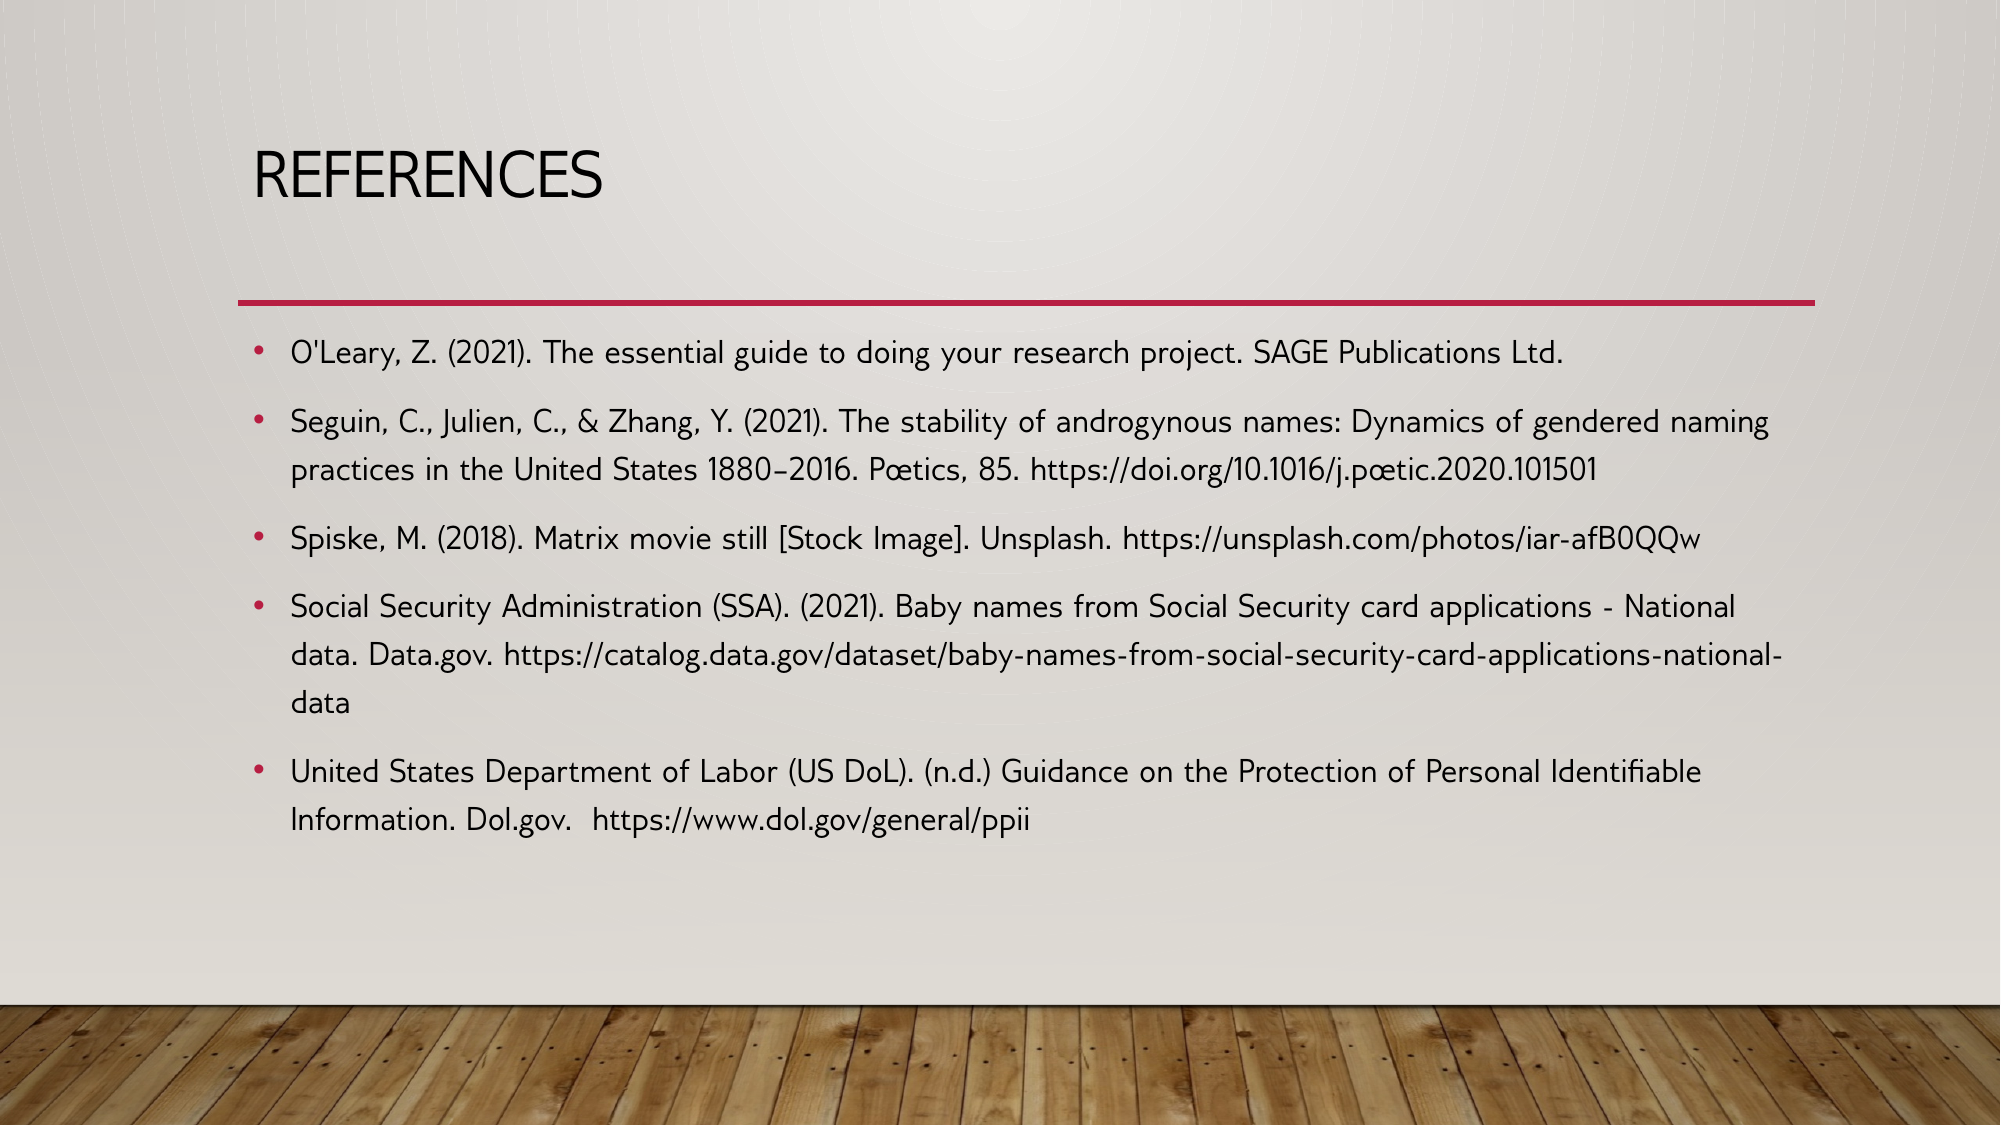

# References
O'Leary, Z. (2021). The essential guide to doing your research project. SAGE Publications Ltd.
Seguin, C., Julien, C., & Zhang, Y. (2021). The stability of androgynous names: Dynamics of gendered naming practices in the United States 1880–2016. Poetics, 85. https://doi.org/10.1016/j.poetic.2020.101501
Spiske, M. (2018). Matrix movie still [Stock Image]. Unsplash. https://unsplash.com/photos/iar-afB0QQw
Social Security Administration (SSA). (2021). Baby names from Social Security card applications - National data. Data.gov. https://catalog.data.gov/dataset/baby-names-from-social-security-card-applications-national-data
United States Department of Labor (US DoL). (n.d.) Guidance on the Protection of Personal Identifiable Information. Dol.gov.  https://www.dol.gov/general/ppii